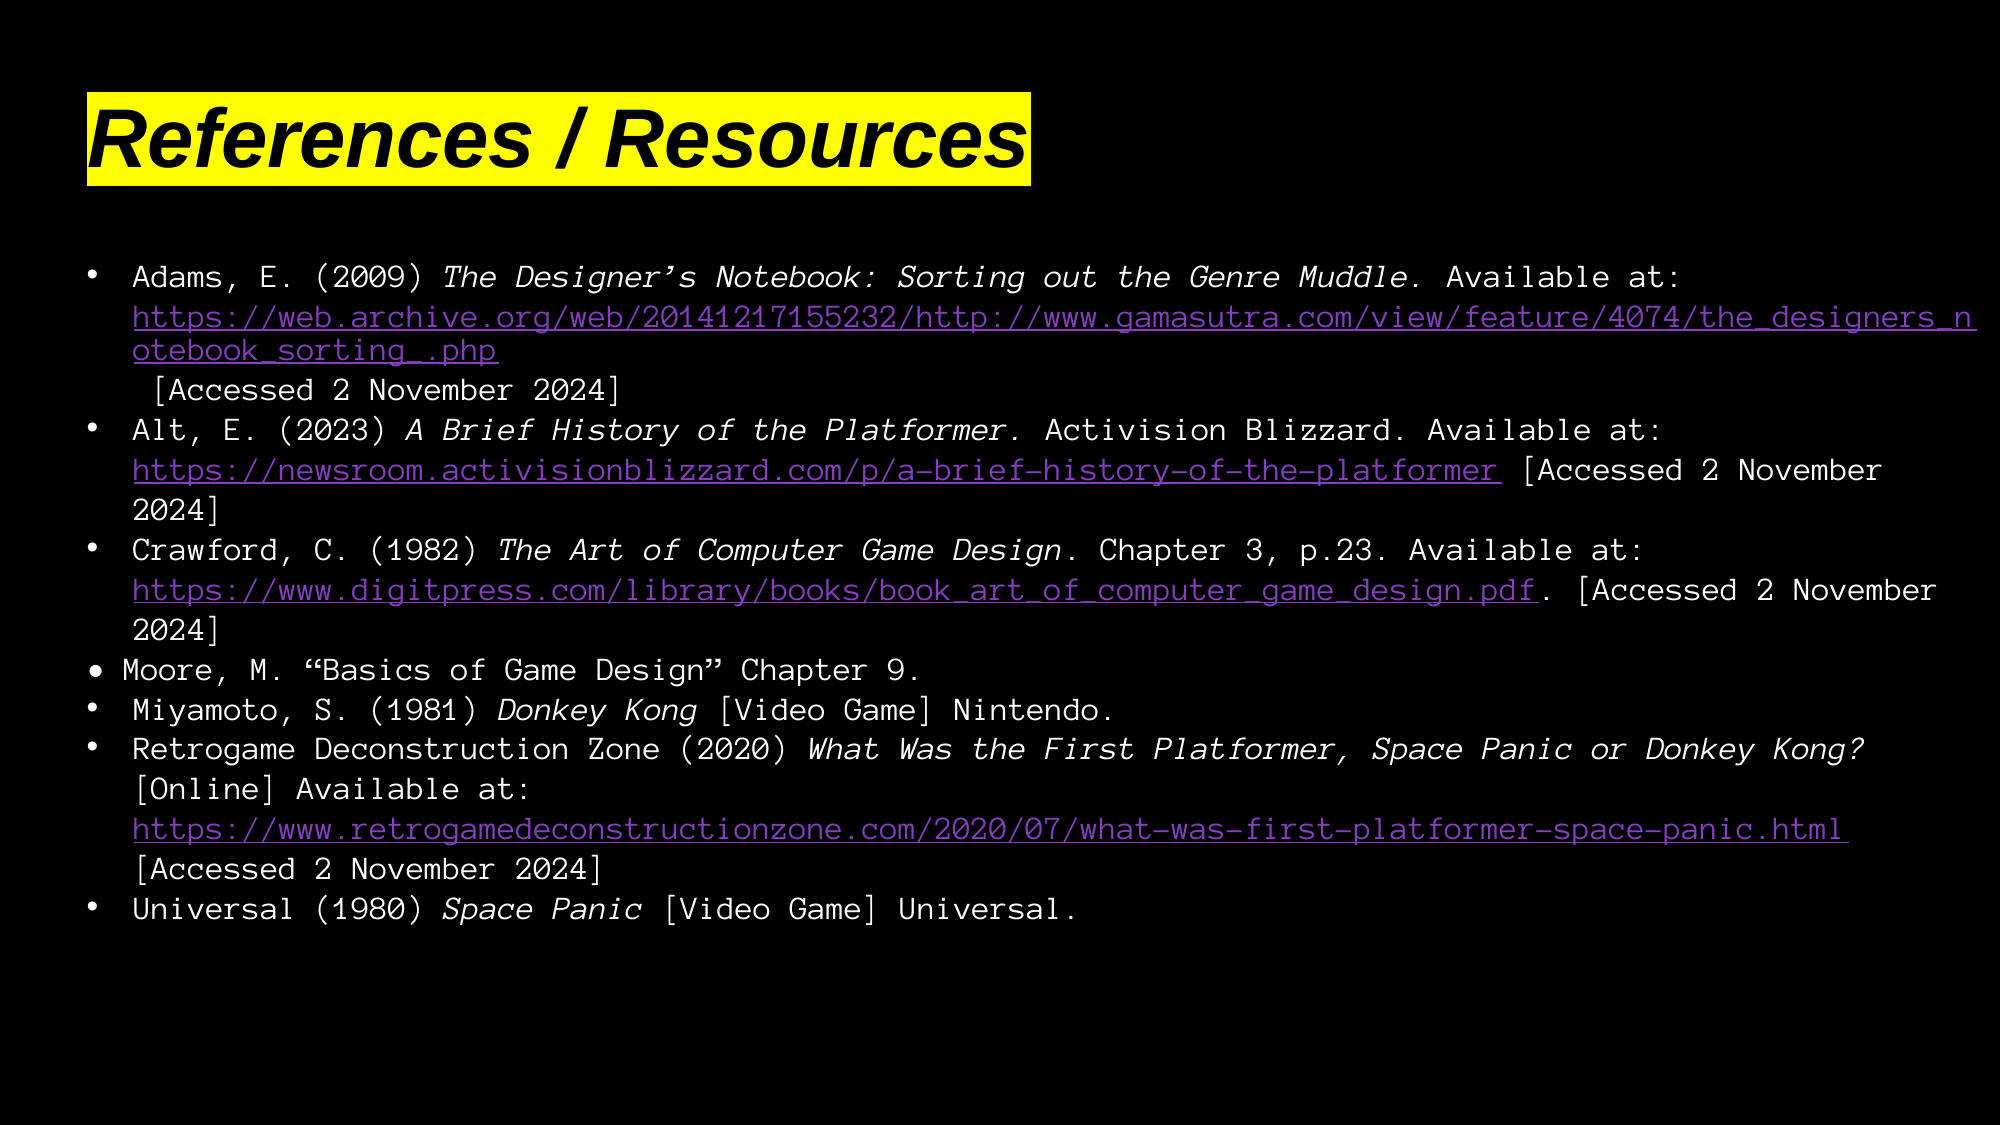

# References / Resources
Adams, E. (2009) The Designer’s Notebook: Sorting out the Genre Muddle. Available at: https://web.archive.org/web/20141217155232/http://www.gamasutra.com/view/feature/4074/the_designers_notebook_sorting_.php [Accessed 2 November 2024]
Alt, E. (2023) A Brief History of the Platformer. Activision Blizzard. Available at: https://newsroom.activisionblizzard.com/p/a-brief-history-of-the-platformer [Accessed 2 November 2024]
Crawford, C. (1982) The Art of Computer Game Design. Chapter 3, p.23. Available at: https://www.digitpress.com/library/books/book_art_of_computer_game_design.pdf. [Accessed 2 November 2024]
• Moore, M. “Basics of Game Design” Chapter 9.
Miyamoto, S. (1981) Donkey Kong [Video Game] Nintendo.
Retrogame Deconstruction Zone (2020) What Was the First Platformer, Space Panic or Donkey Kong? [Online] Available at: https://www.retrogamedeconstructionzone.com/2020/07/what-was-first-platformer-space-panic.html [Accessed 2 November 2024]
Universal (1980) Space Panic [Video Game] Universal.